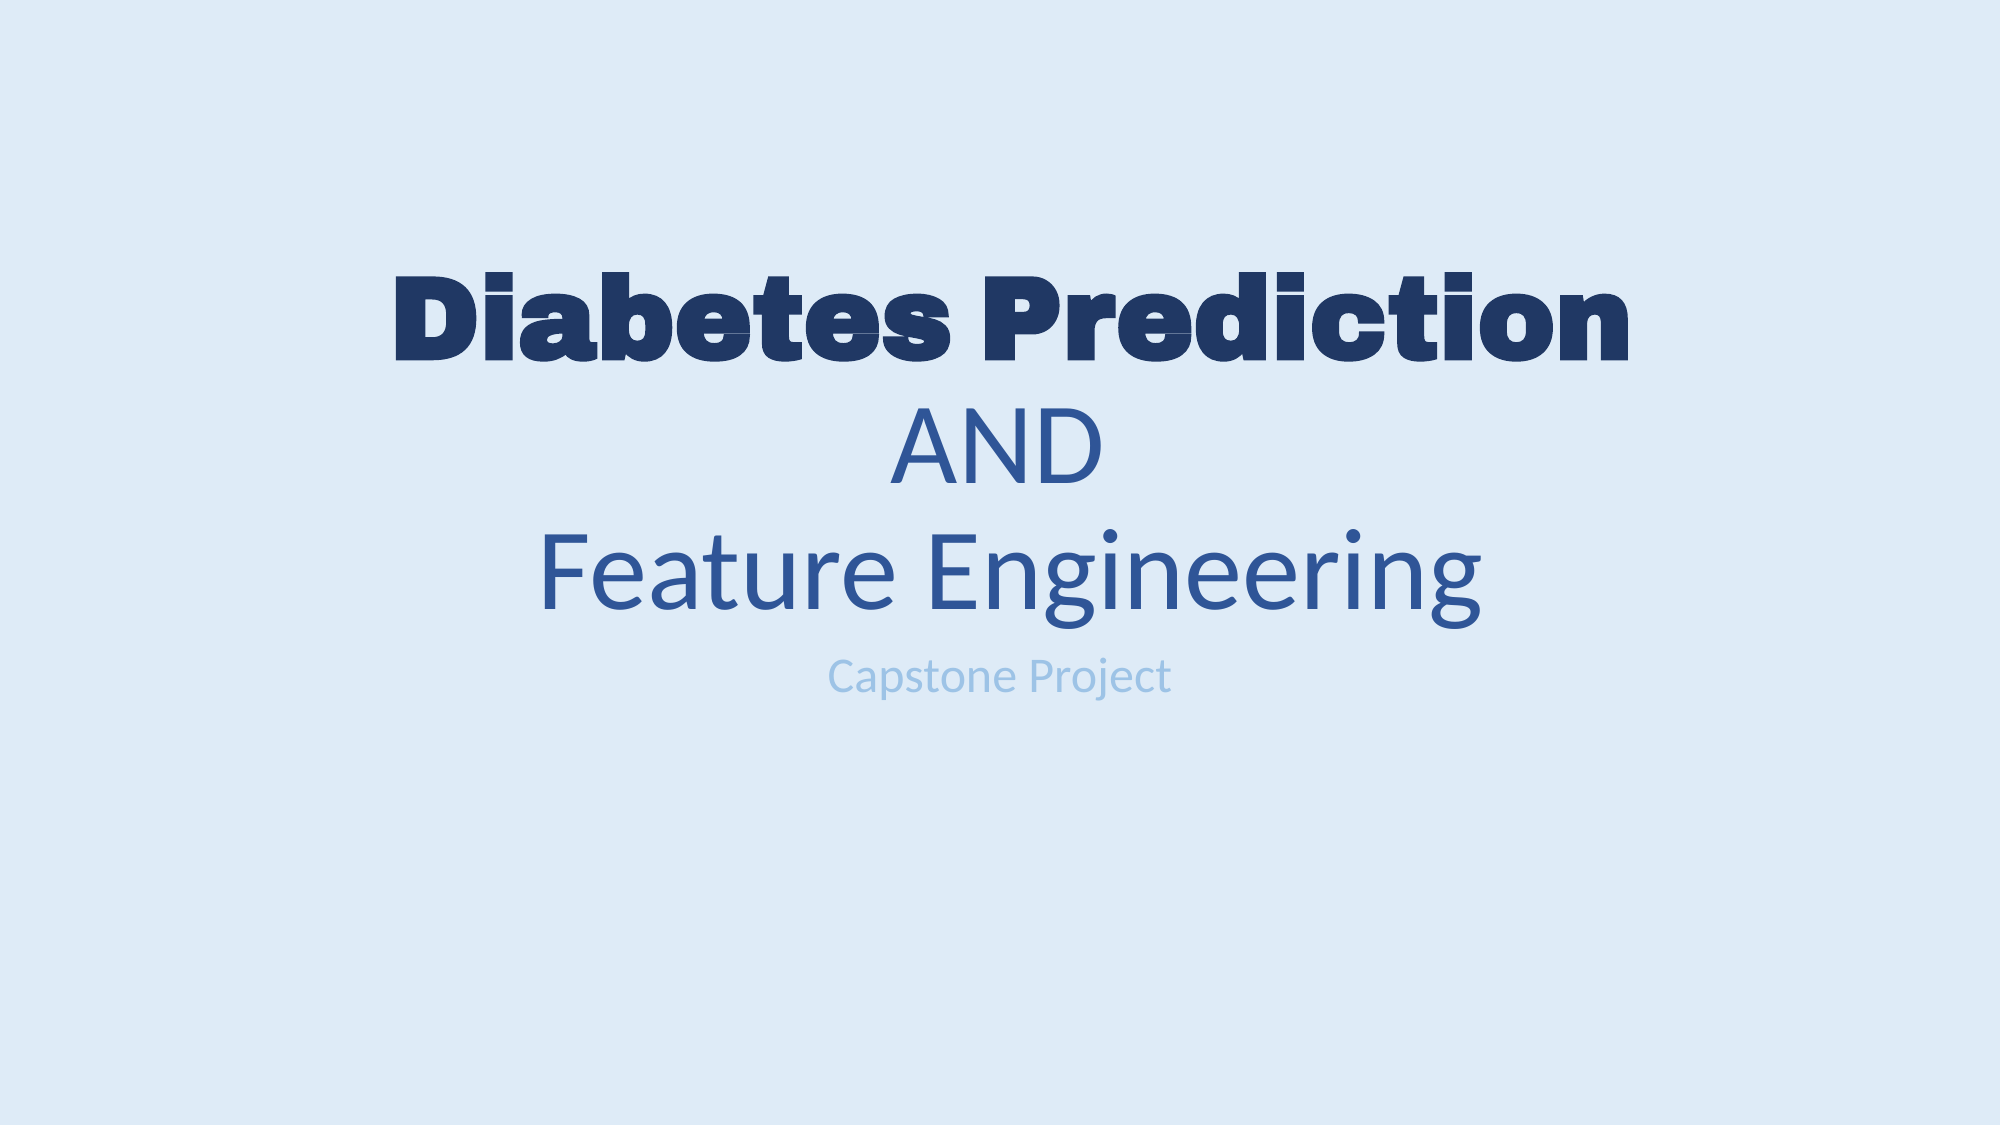

# Diabetes Prediction AND Feature Engineering
Capstone Project